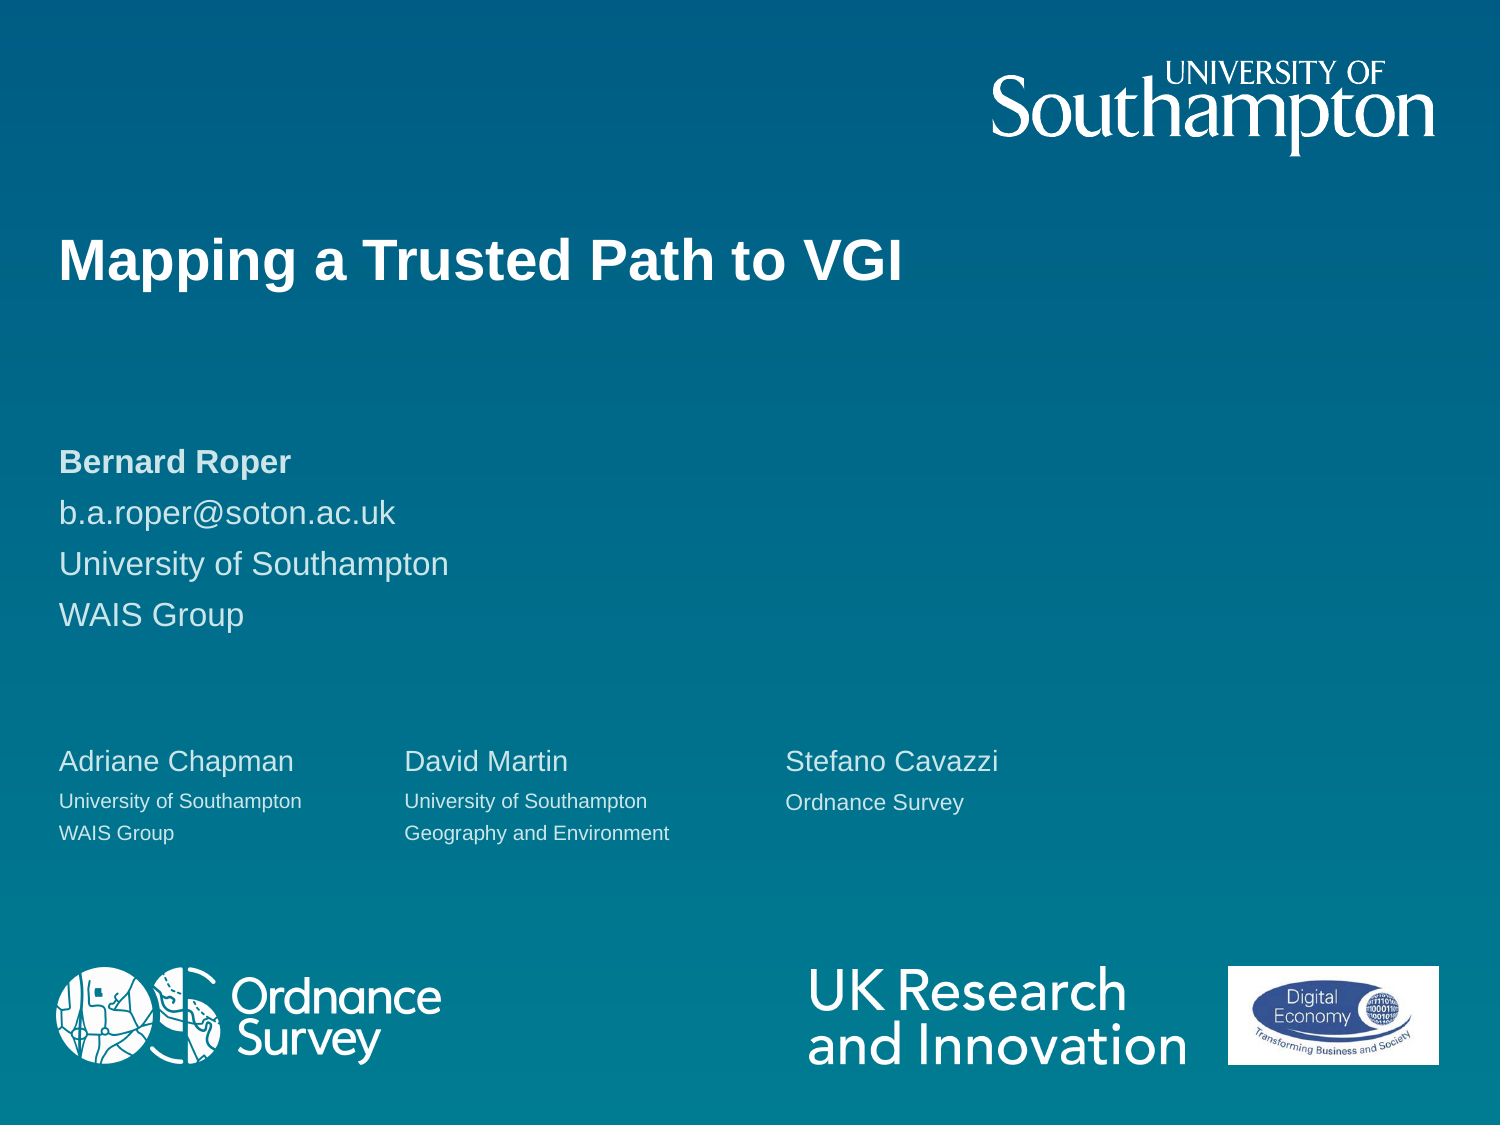

# Mapping a Trusted Path to VGI
Bernard Roper
b.a.roper@soton.ac.uk
University of Southampton
WAIS Group
David Martin
University of Southampton
Geography and Environment

Stefano Cavazzi
Ordnance Survey
Adriane Chapman
University of Southampton
WAIS Group